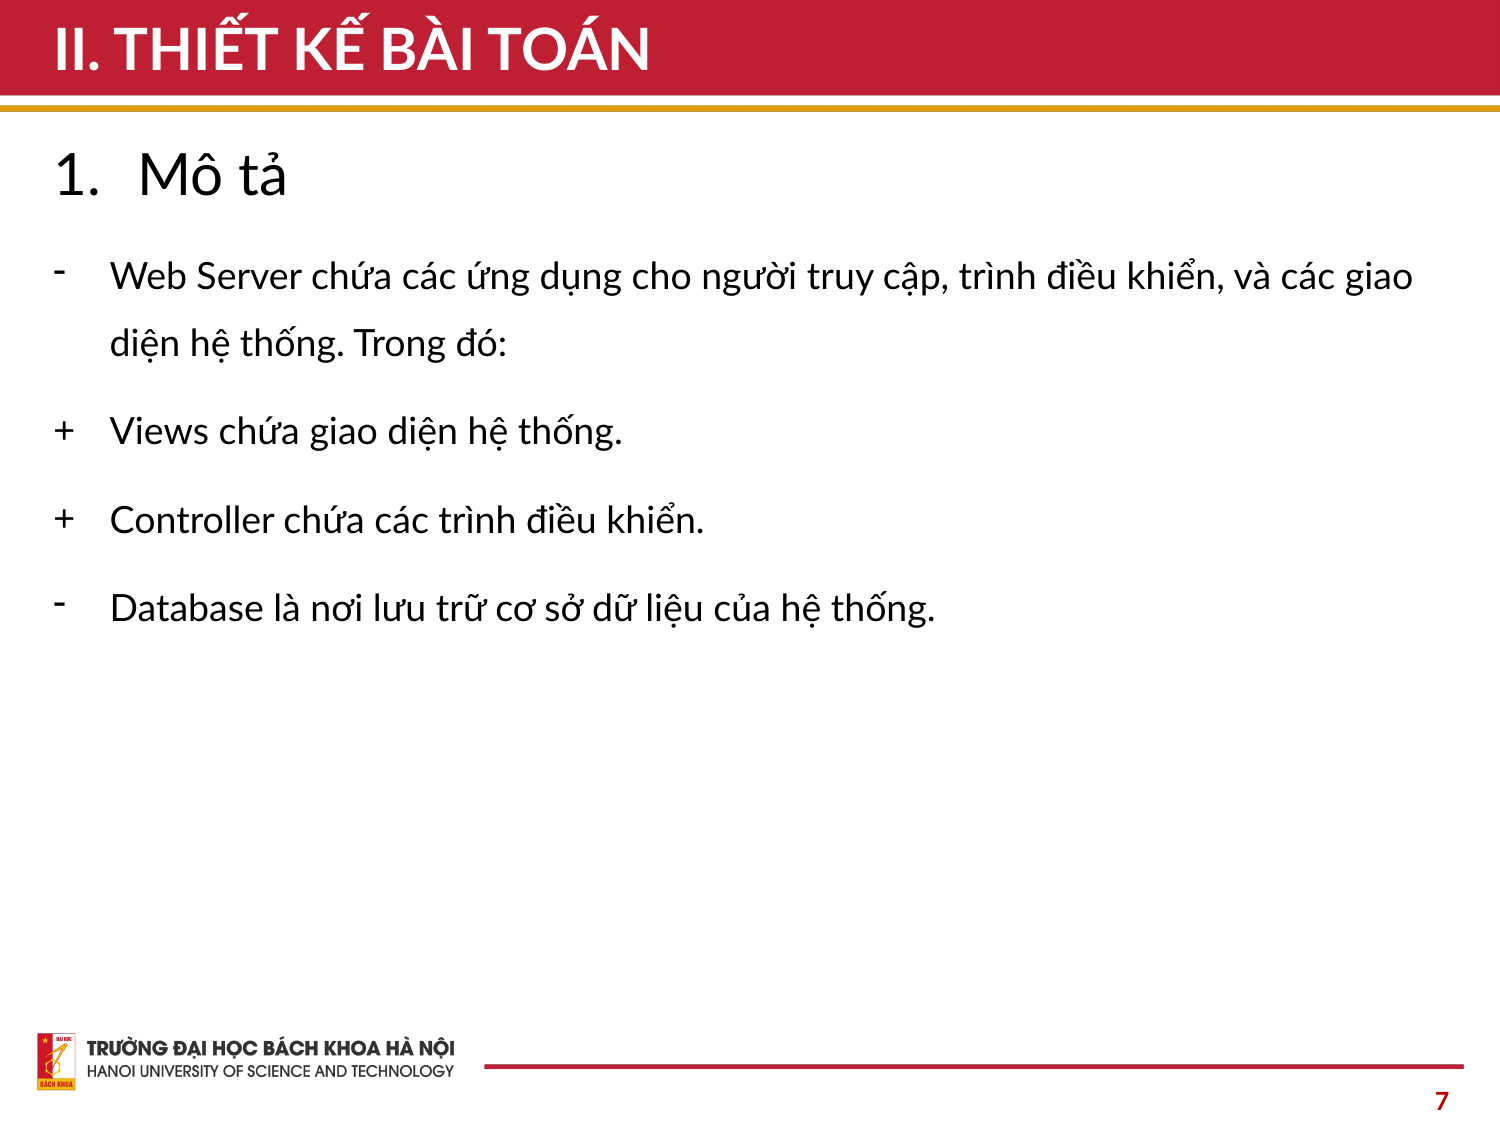

# II. THIẾT KẾ BÀI TOÁN
Mô tả
Web Server chứa các ứng dụng cho người truy cập, trình điều khiển, và các giao diện hệ thống. Trong đó:
Views chứa giao diện hệ thống.
Controller chứa các trình điều khiển.
Database là nơi lưu trữ cơ sở dữ liệu của hệ thống.

7